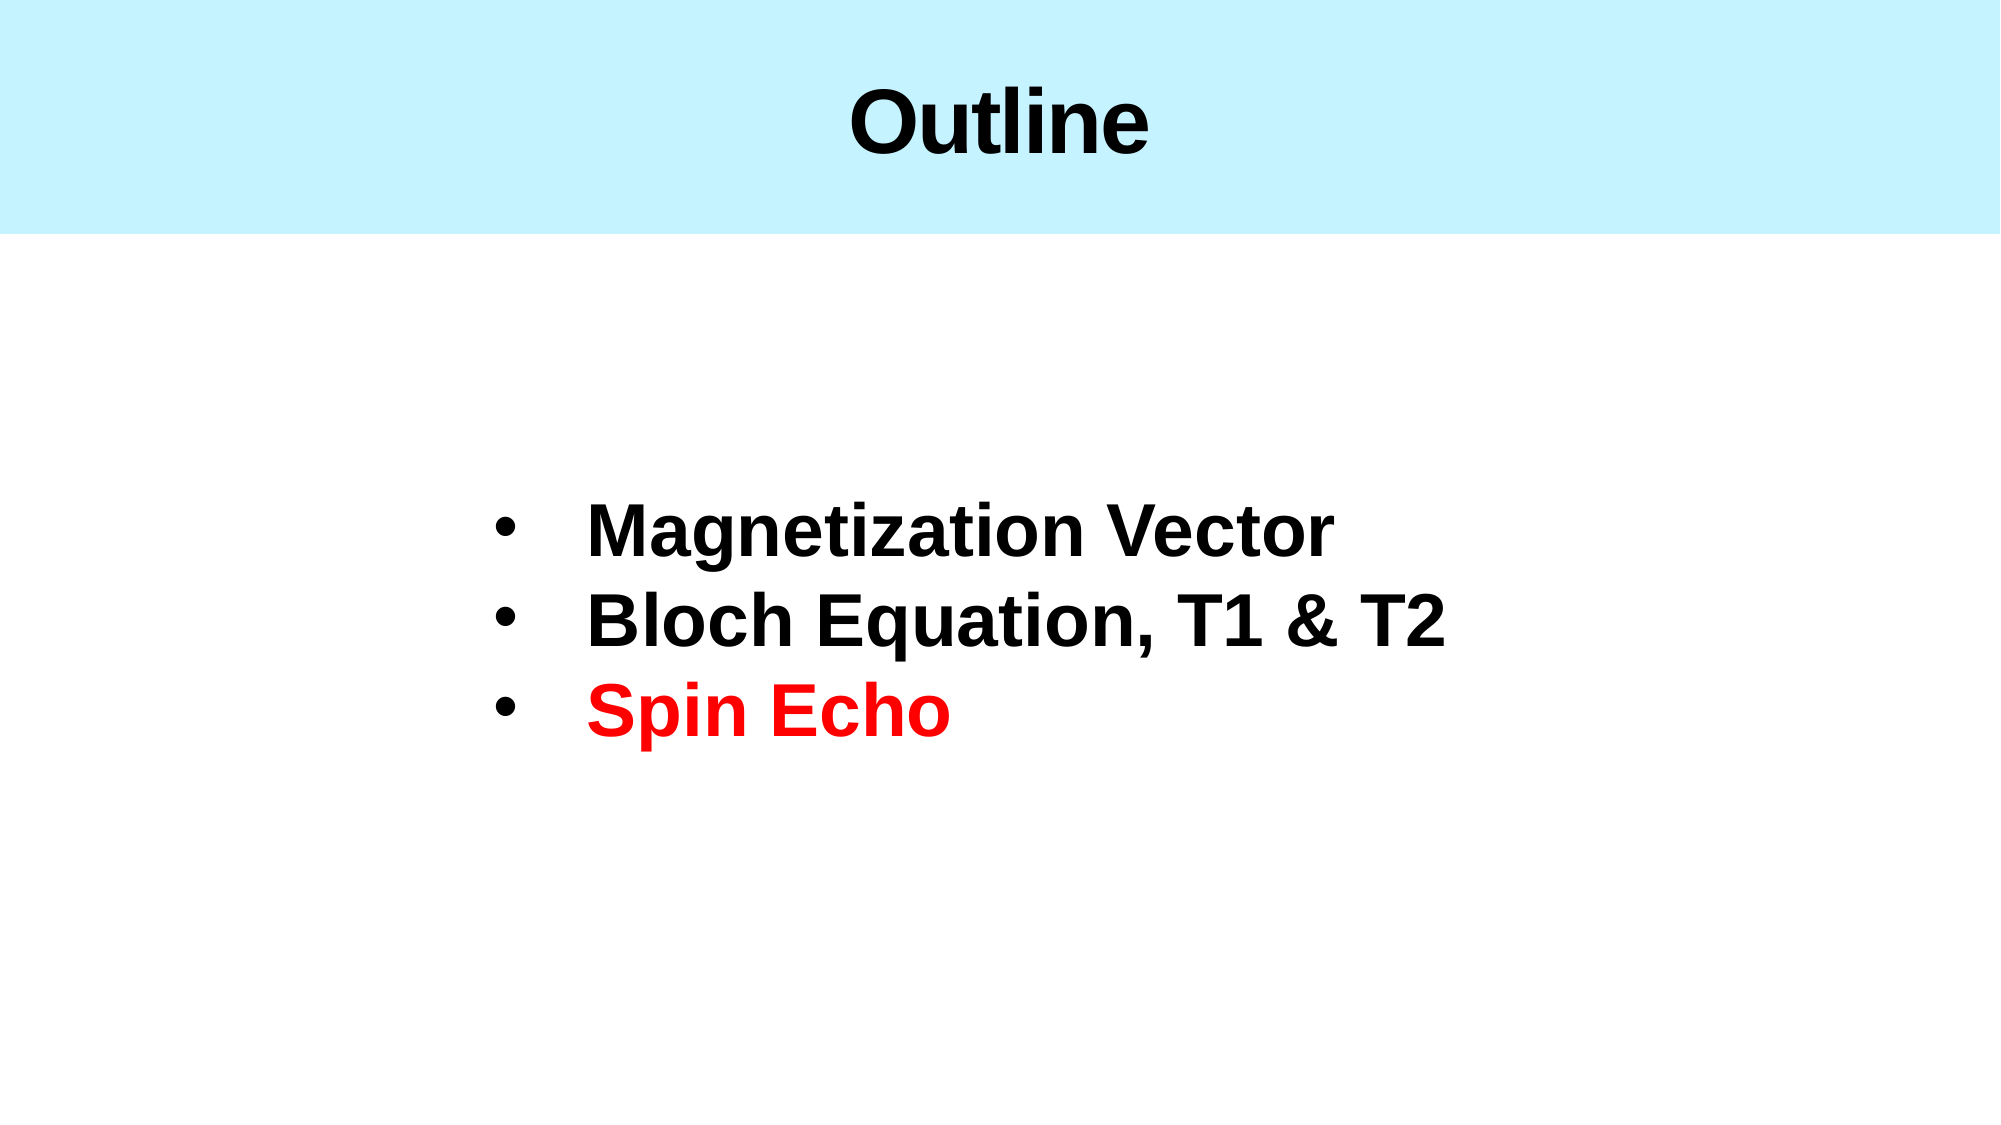

# Outline
Magnetization Vector
Bloch Equation, T1 & T2
Spin Echo